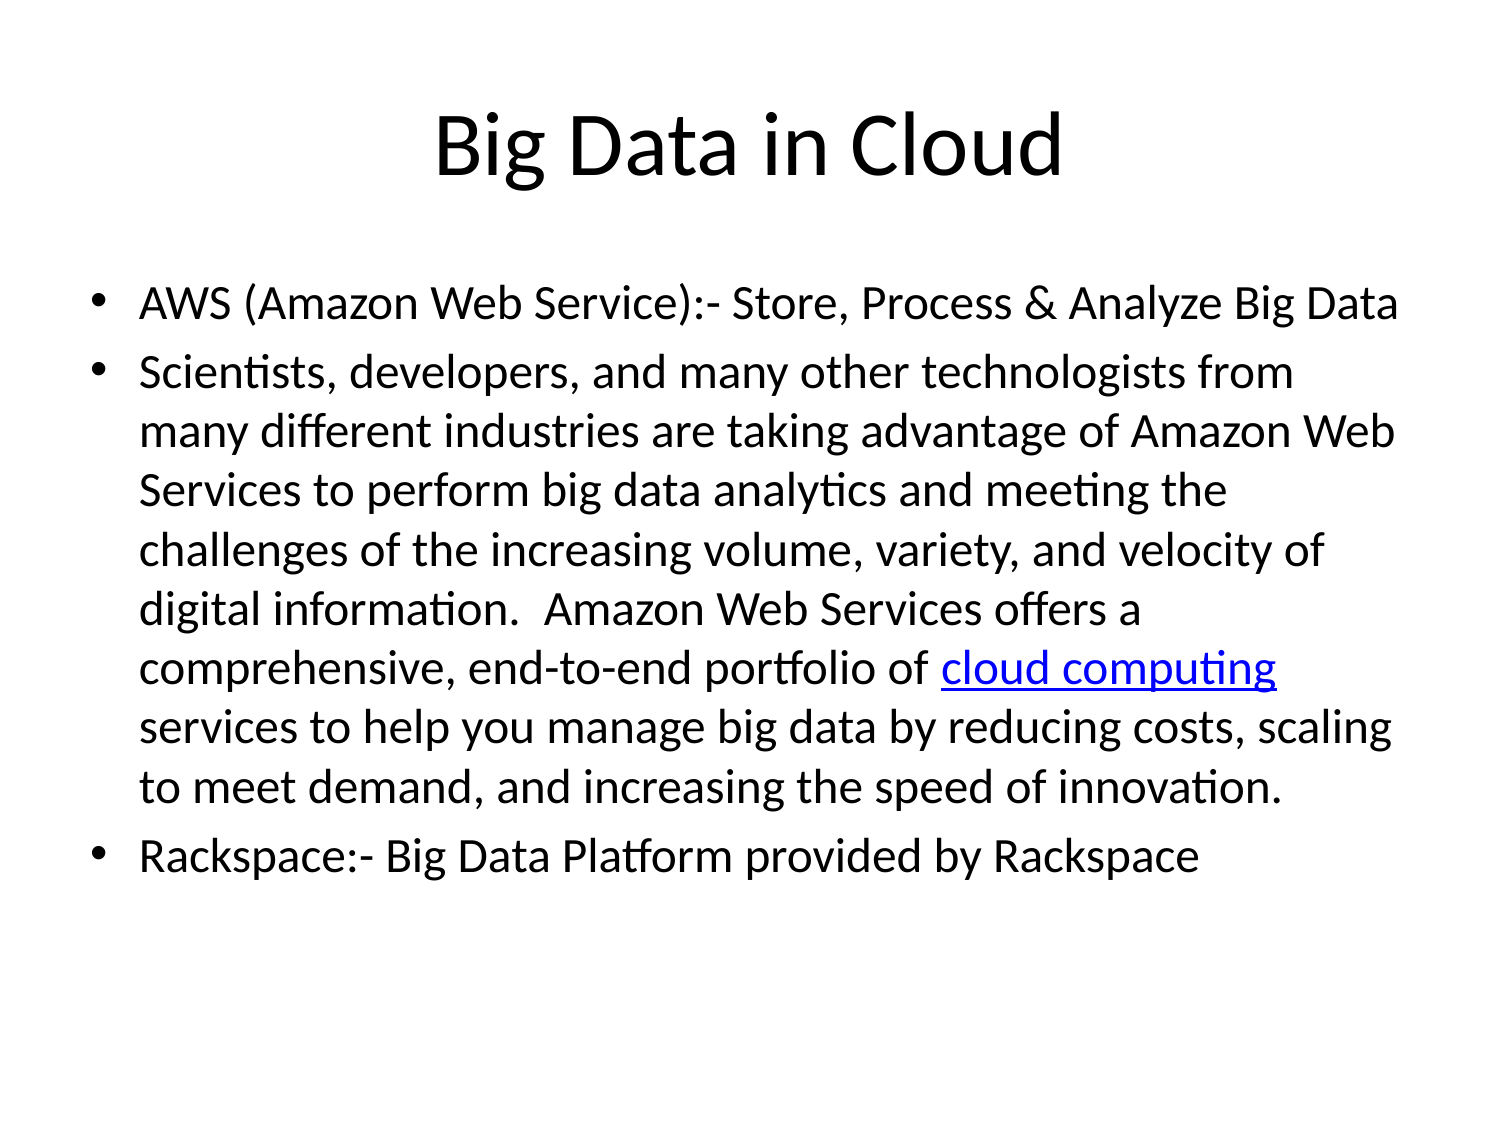

# Big Data in Cloud
AWS (Amazon Web Service):- Store, Process & Analyze Big Data
Scientists, developers, and many other technologists from many different industries are taking advantage of Amazon Web Services to perform big data analytics and meeting the challenges of the increasing volume, variety, and velocity of digital information.  Amazon Web Services offers a comprehensive, end-to-end portfolio of cloud computing services to help you manage big data by reducing costs, scaling to meet demand, and increasing the speed of innovation.
Rackspace:- Big Data Platform provided by Rackspace